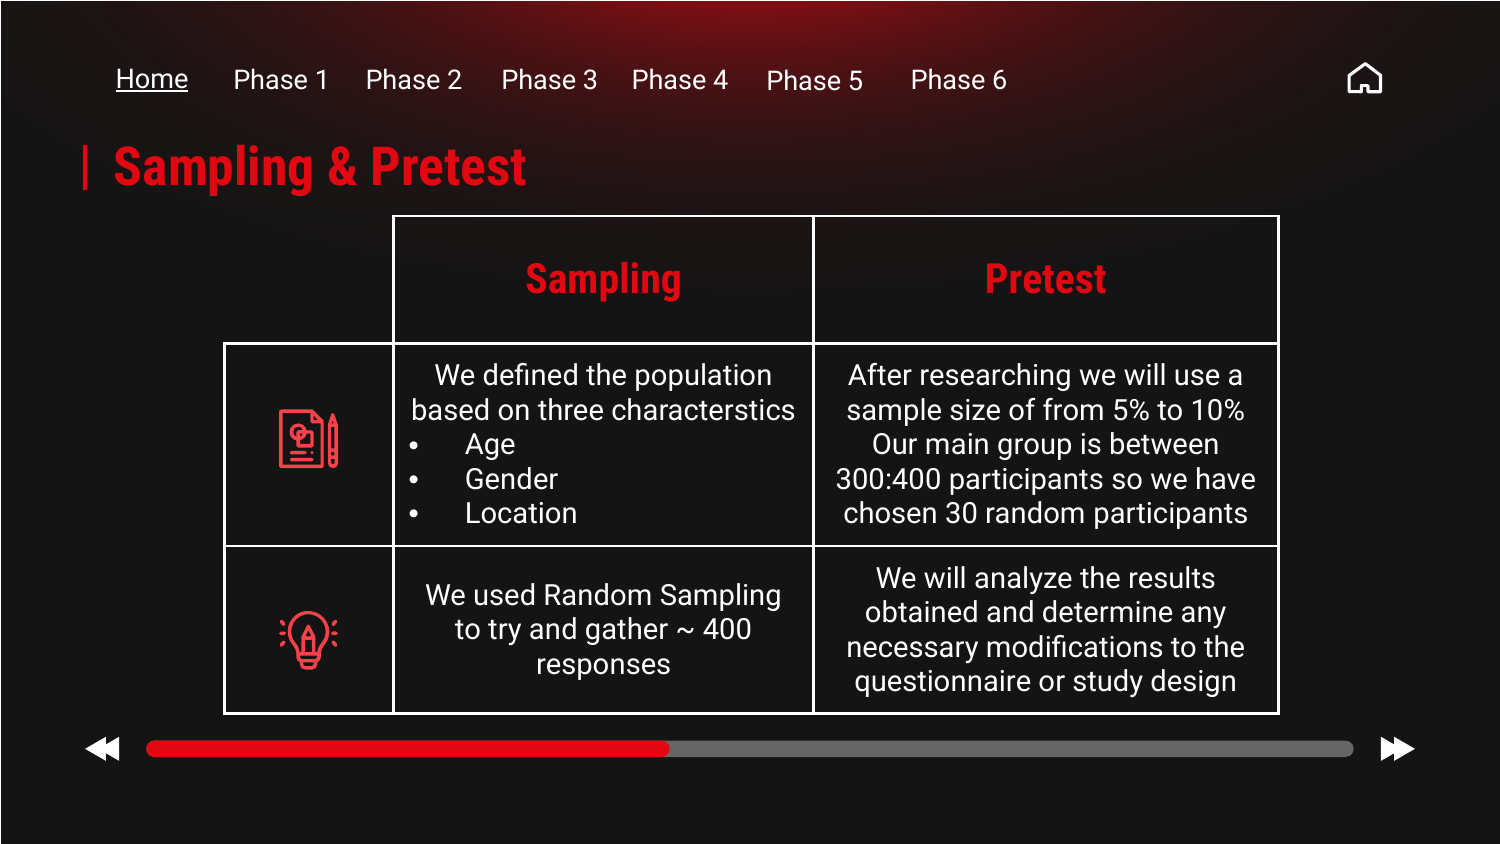

Home
Phase 1
Phase 2
Phase 3
Phase 5
Phase 4
Phase 6

# Sampling & Pretest
The Modifications
|  | Sampling | Pretest |
| --- | --- | --- |
|  | We defined the population based on three characterstics Age Gender Location | After researching we will use a sample size of from 5% to 10% Our main group is between 300:400 participants so we have chosen 30 random participants |
|  | We used Random Sampling to try and gather ~ 400 responses | We will analyze the results obtained and determine any necessary modifications to the questionnaire or study design |

We detected vague terms that people didn’t understand

We have changed the ranking questions style by decreasing the number of choices to 5 instead of 8 and we transformed the questions into a matrix in google form, which makes it easier for the participants to answer

One of the most frequently mentioned issues in the feedback was the lack of an option for participants who do not go to the cinema. As a result, we added a new section specifically for those who prefer watching movies at home